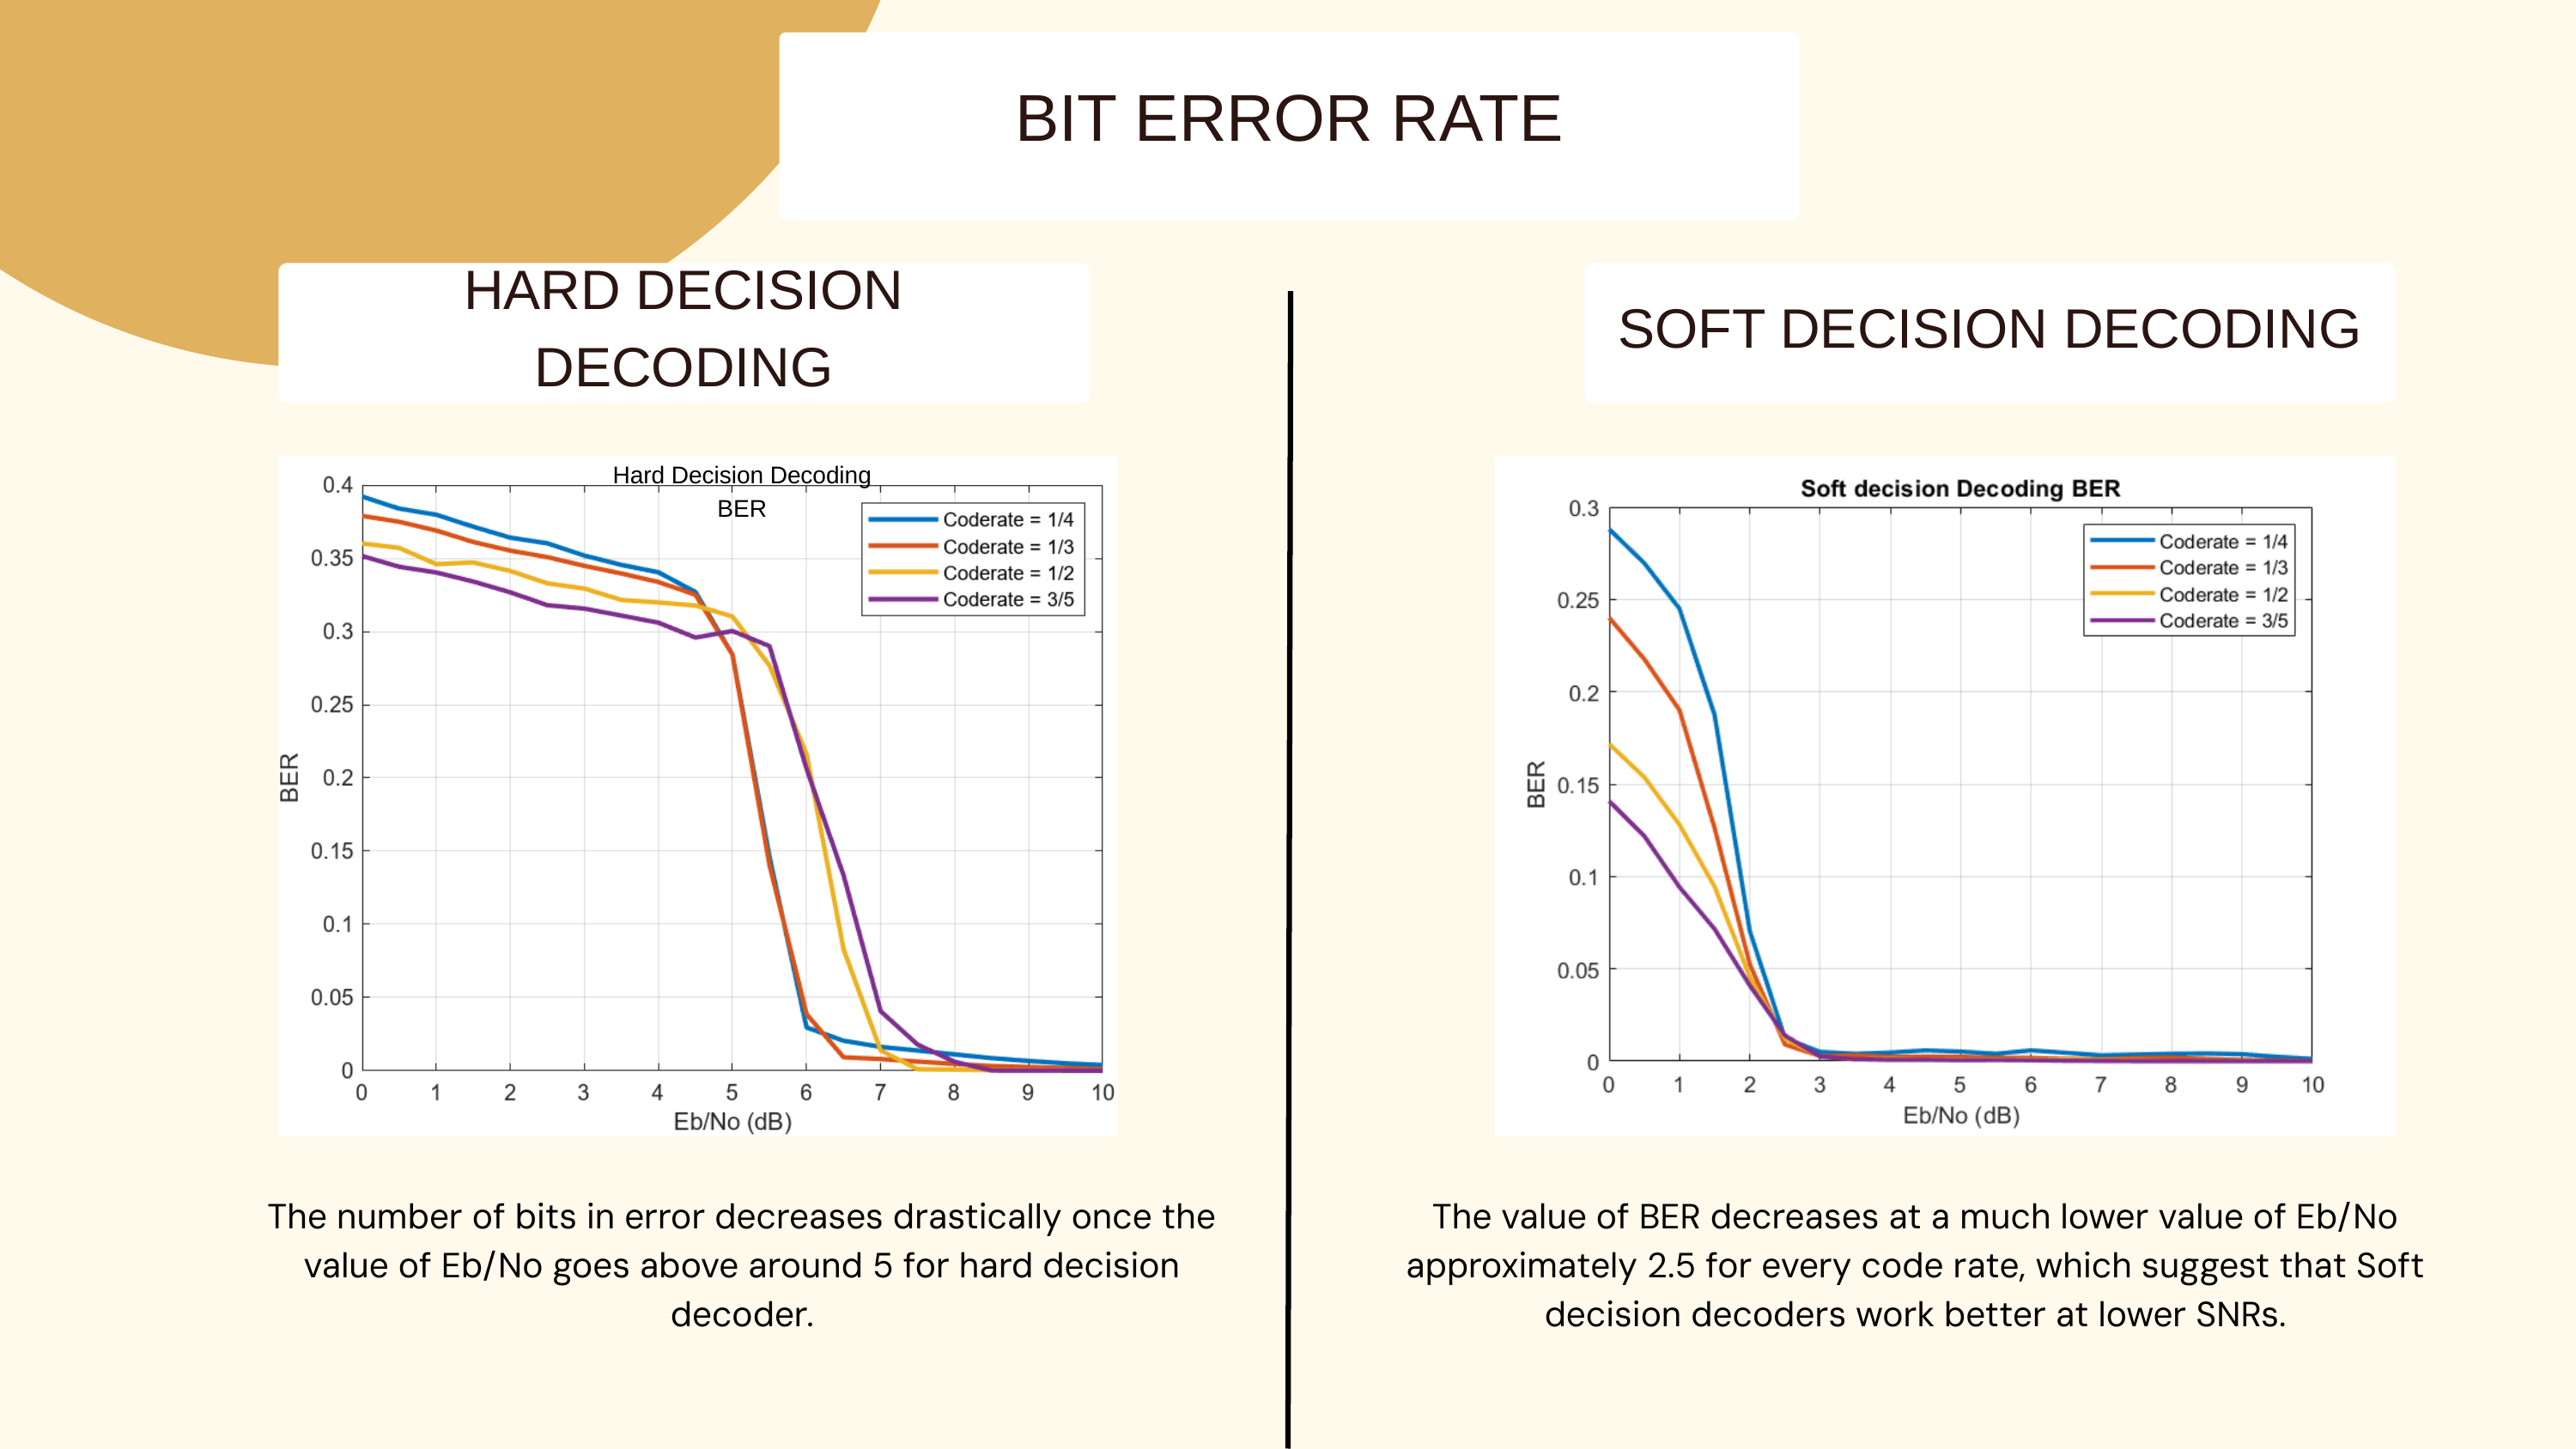

BIT ERROR RATE

HARD DECISION DECODING

SOFT DECISION DECODING

Hard Decision Decoding BER

The number of bits in error decreases drastically once the value of Eb/No goes above around 5 for hard decision decoder.
The value of BER decreases at a much lower value of Eb/No approximately 2.5 for every code rate, which suggest that Soft decision decoders work better at lower SNRs.